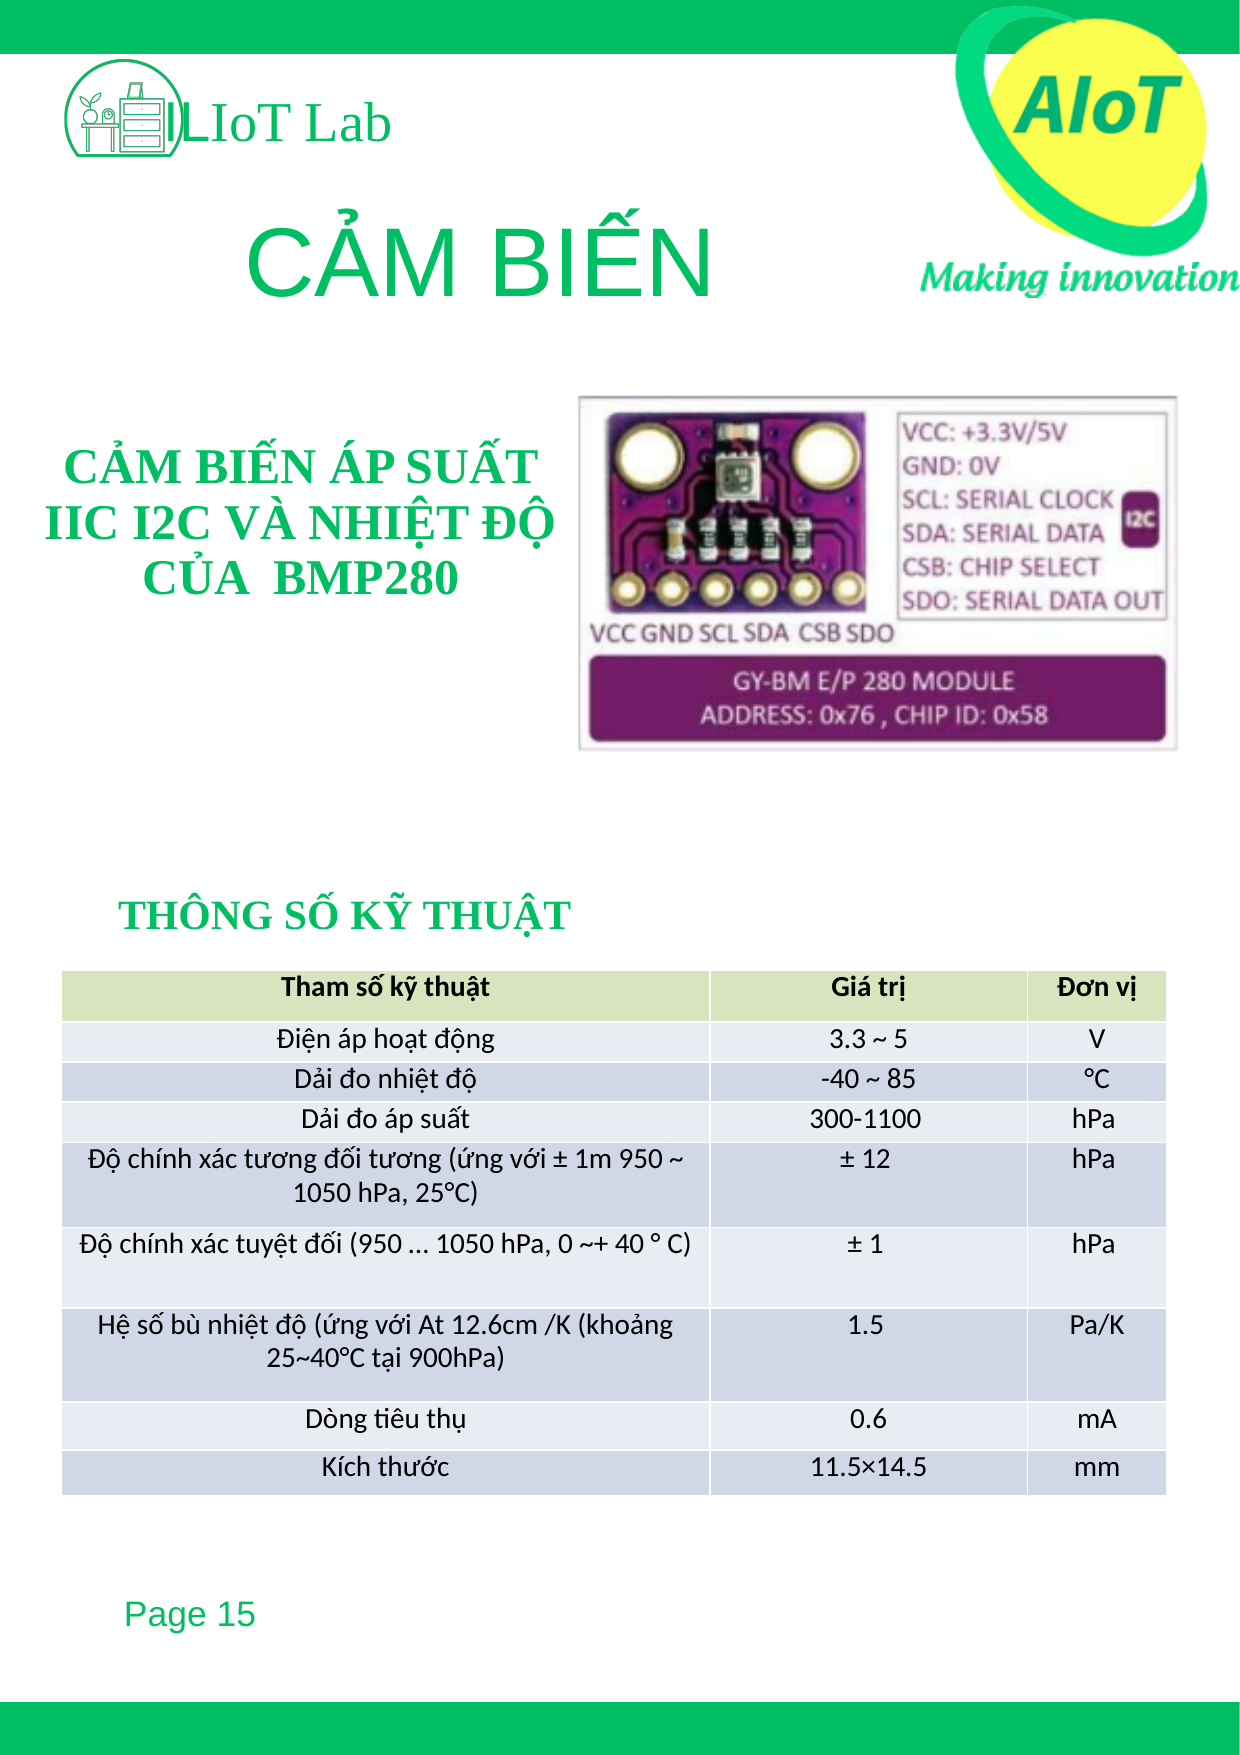

ILIoT Lab
 CẢM BIẾN

CẢM BIẾN ÁP SUẤT IIC I2C VÀ NHIỆT ĐỘ CỦA  BMP280
THÔNG SỐ KỸ THUẬT
| Tham số kỹ thuật | Giá trị | Đơn vị |
| --- | --- | --- |
| Điện áp hoạt động | 3.3 ~ 5 | V |
| Dải đo nhiệt độ | -40 ~ 85 | °C |
| Dải đo áp suất | 300-1100 | hPa |
| Độ chính xác tương đối tương (ứng với ± 1m 950 ~ 1050 hPa, 25°C) | ± 12 | hPa |
| Độ chính xác tuyệt đối (950 … 1050 hPa, 0 ~+ 40 ° C) | ± 1 | hPa |
| Hệ số bù nhiệt độ (ứng với At 12.6cm /K (khoảng 25~40°C tại 900hPa) | 1.5 | Pa/K |
| Dòng tiêu thụ | 0.6 | mA |
| Kích thước | 11.5×14.5 | mm |
Page 15